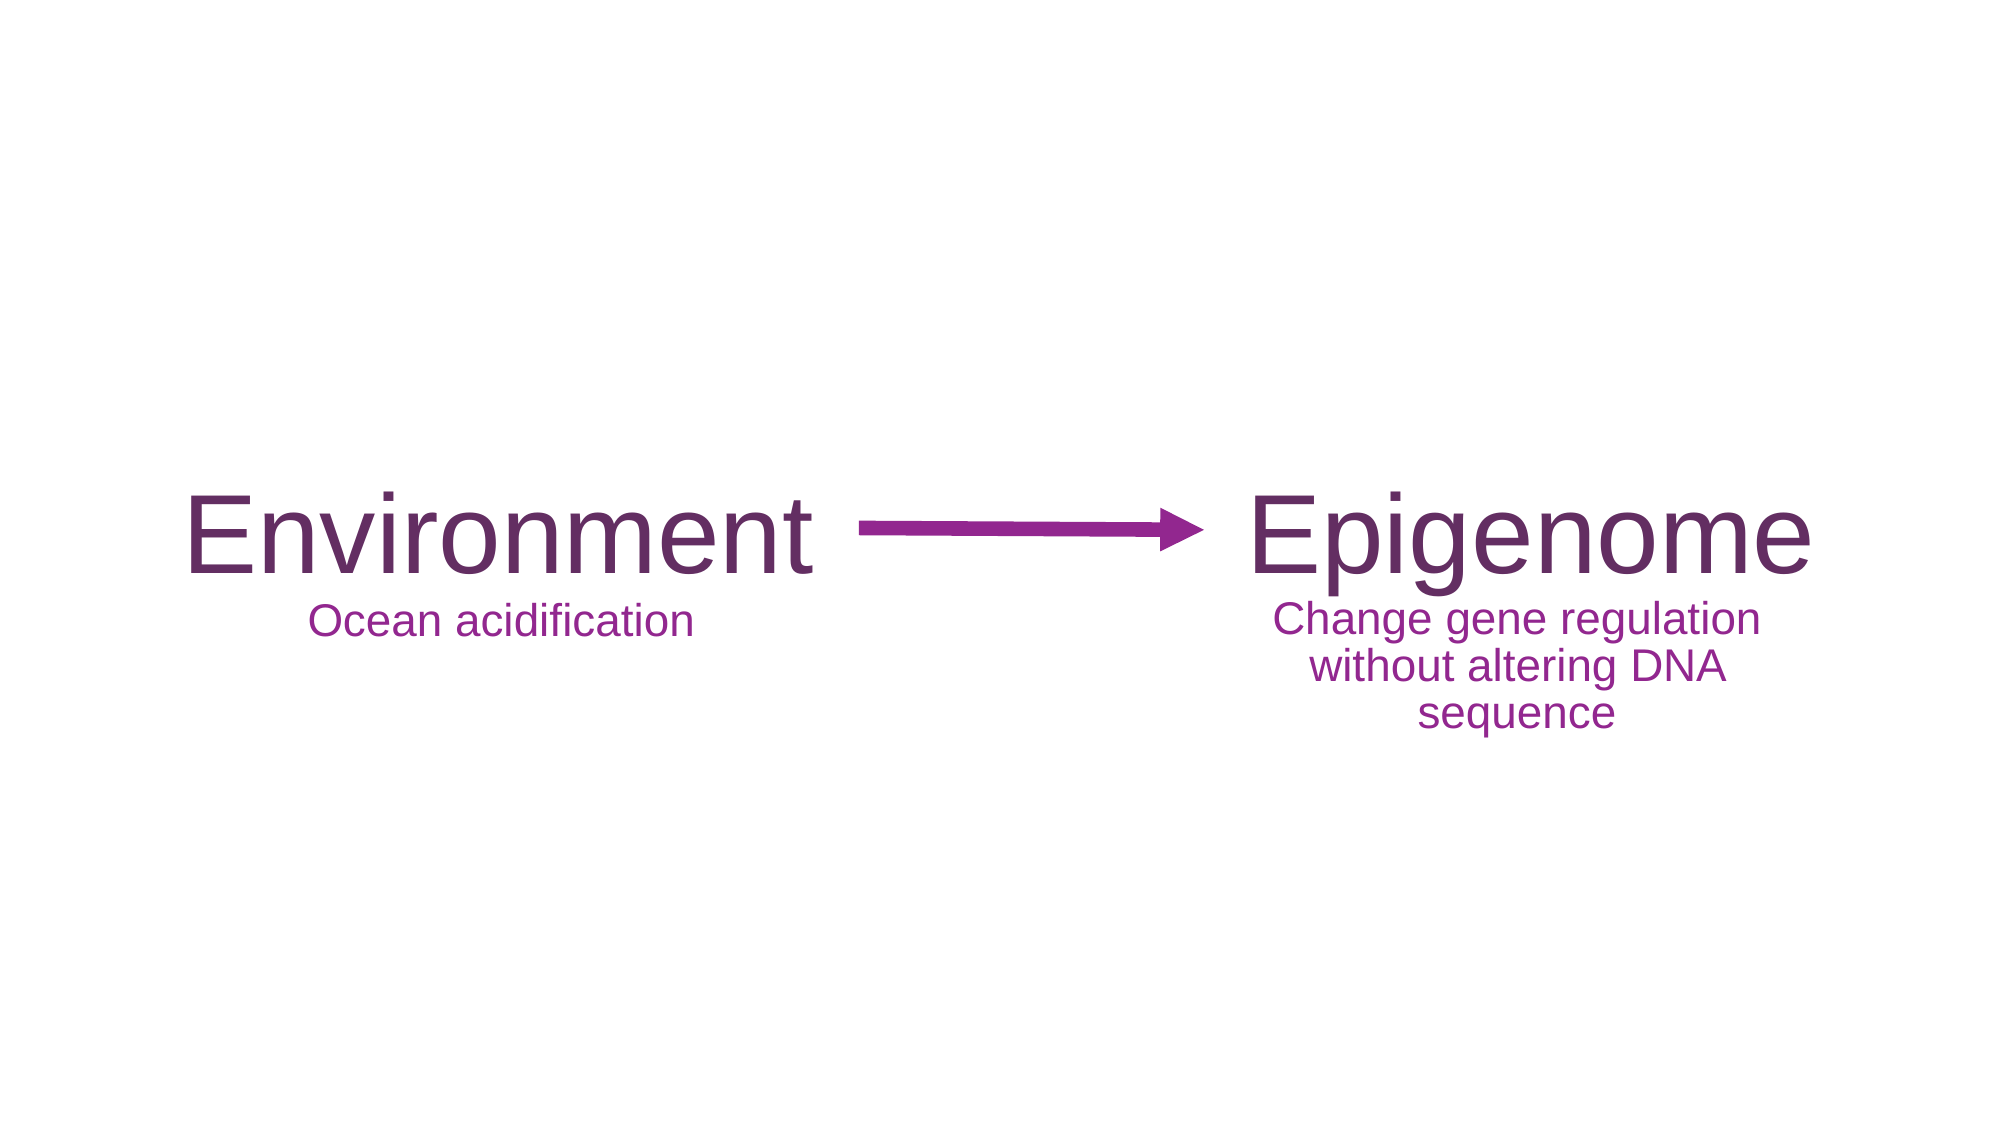

Epigenome
Environment
Change gene regulation without altering DNA sequence
Ocean acidification